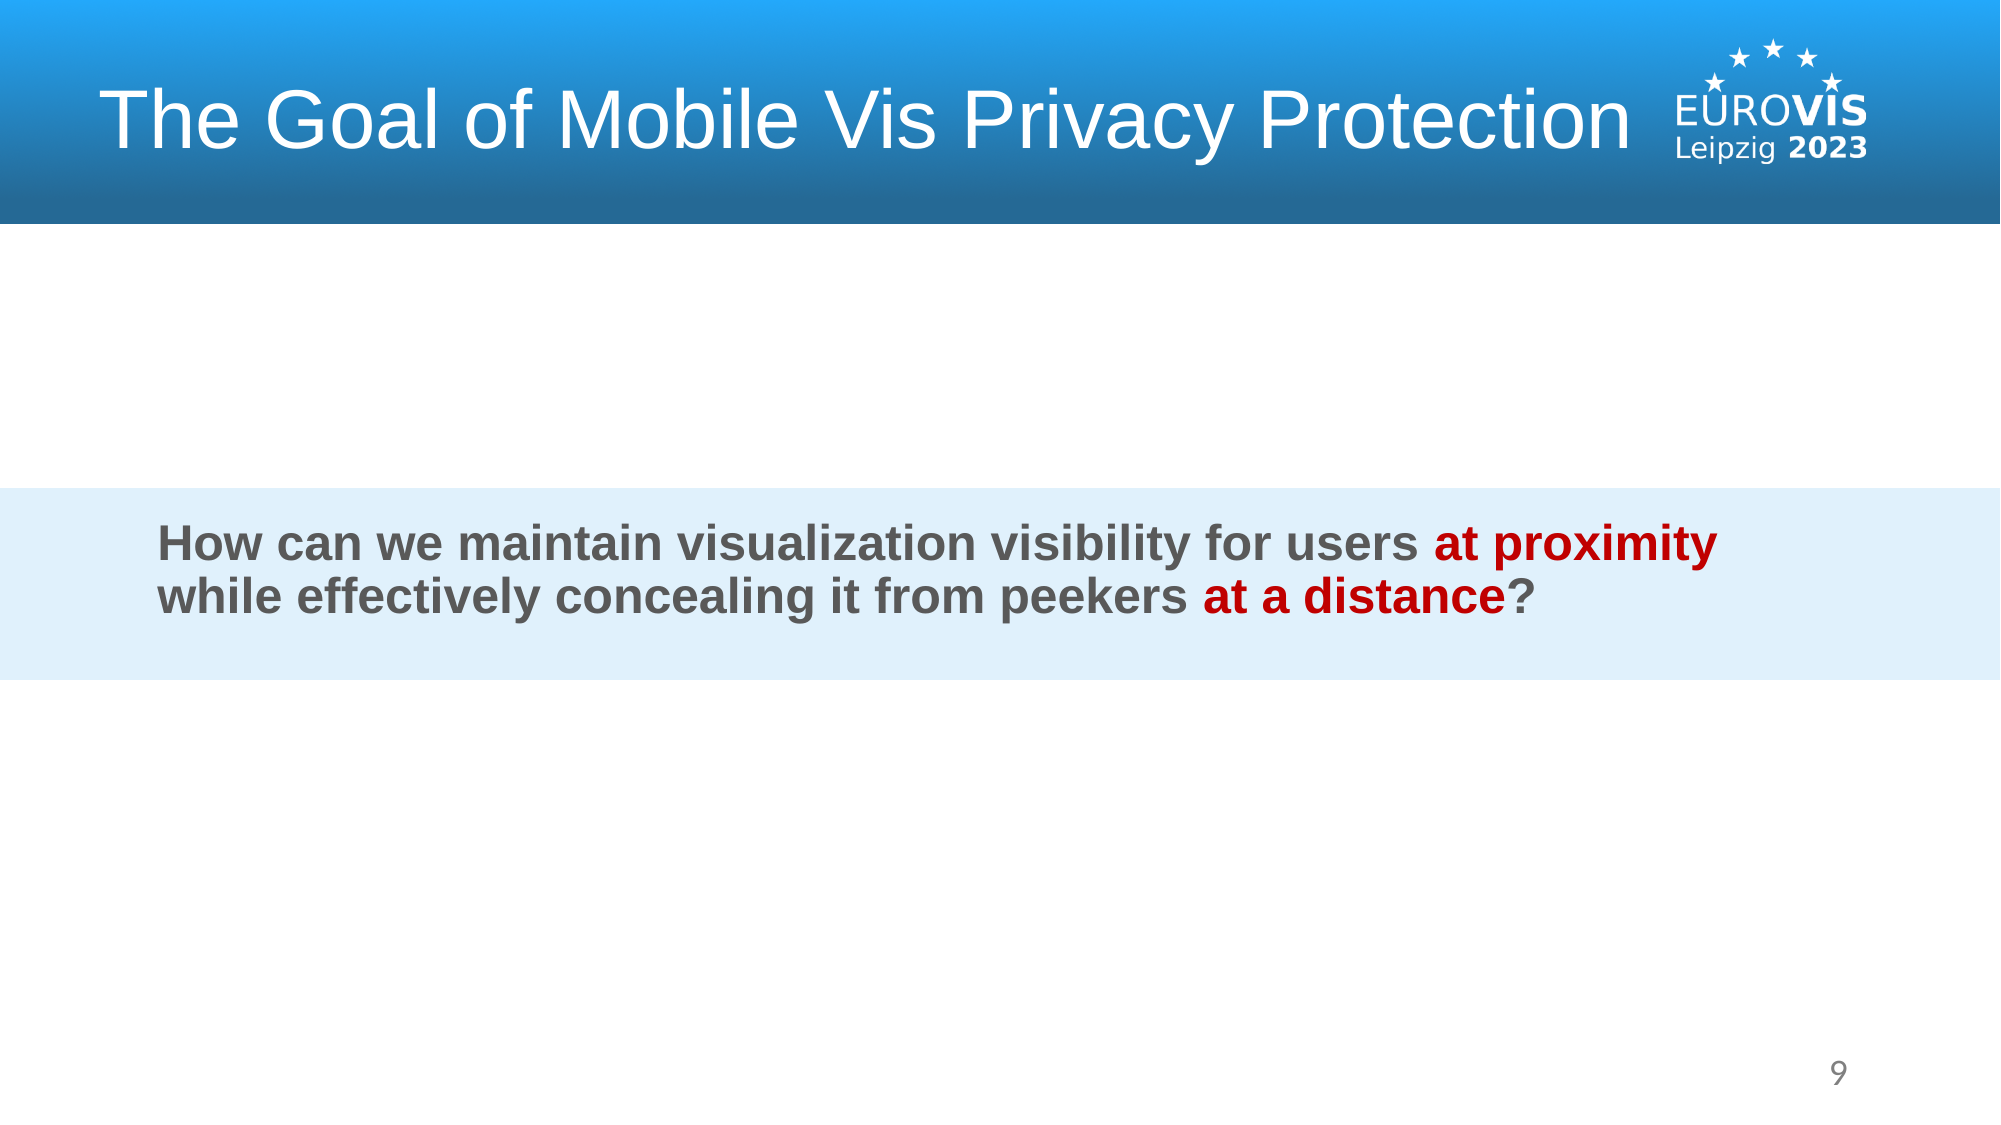

# The Goal of Mobile Vis Privacy Protection

How can we maintain visualization visibility for users at proximity while effectively concealing it from peekers at a distance?
9